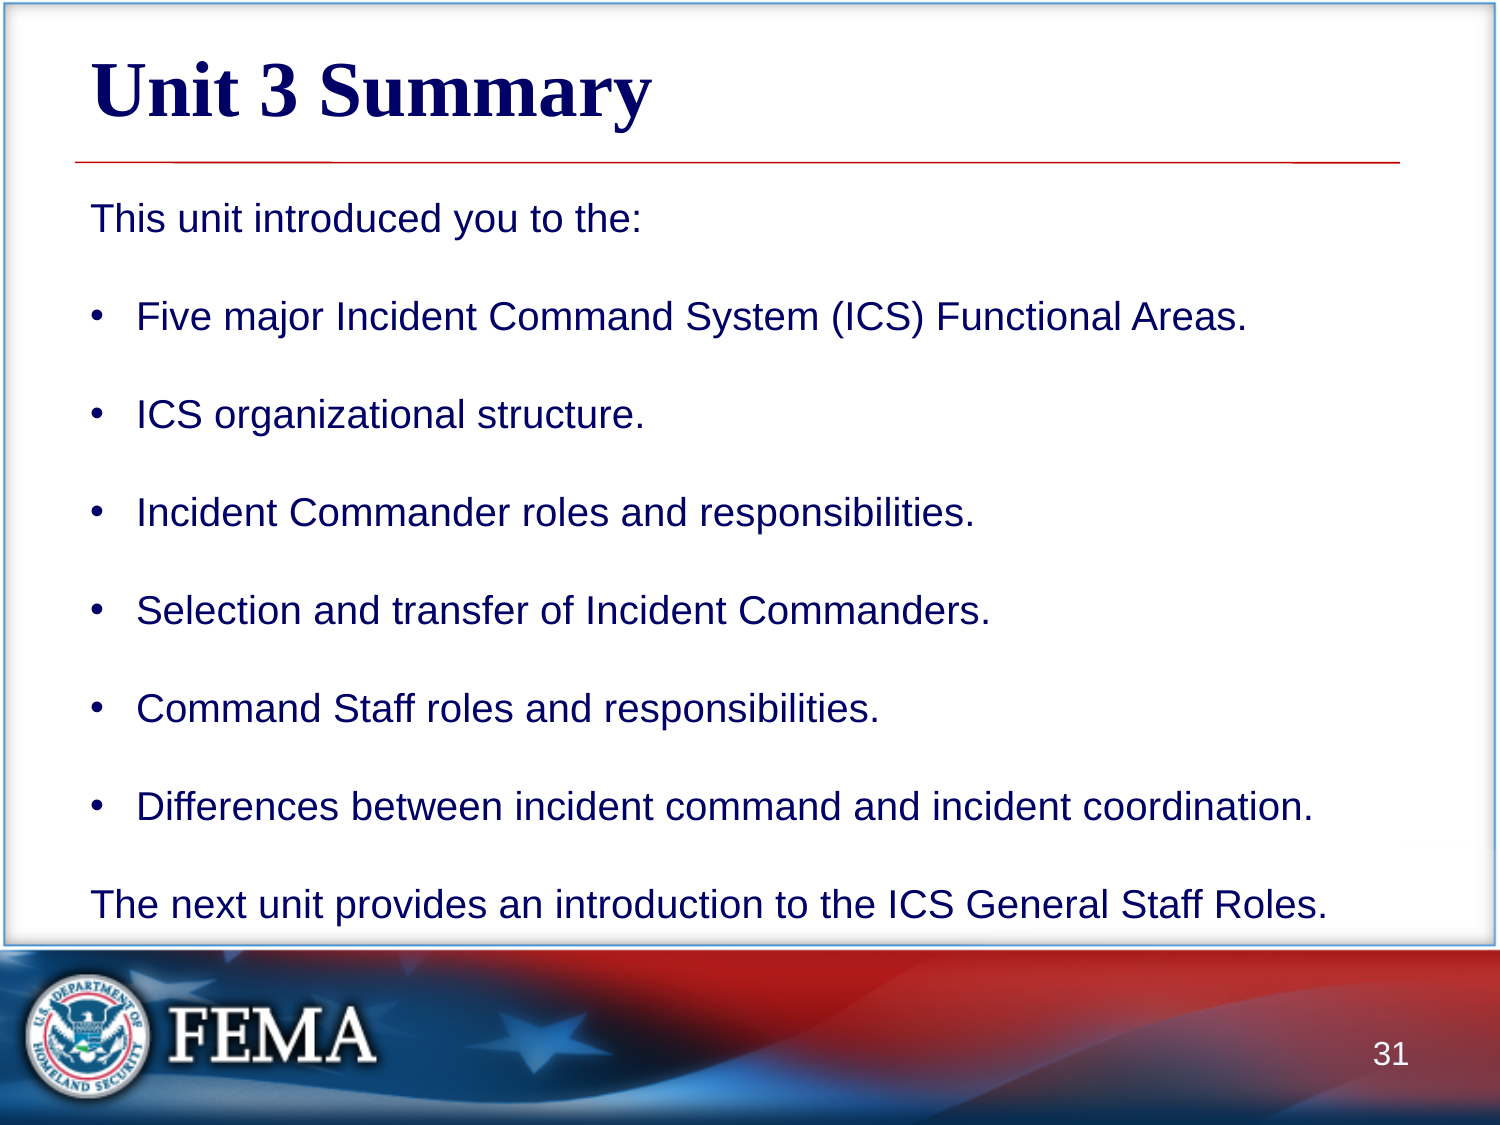

# Unit 3 Summary
This unit introduced you to the:
Five major Incident Command System (ICS) Functional Areas.
ICS organizational structure.
Incident Commander roles and responsibilities.
Selection and transfer of Incident Commanders.
Command Staff roles and responsibilities.
Differences between incident command and incident coordination.
The next unit provides an introduction to the ICS General Staff Roles.
31